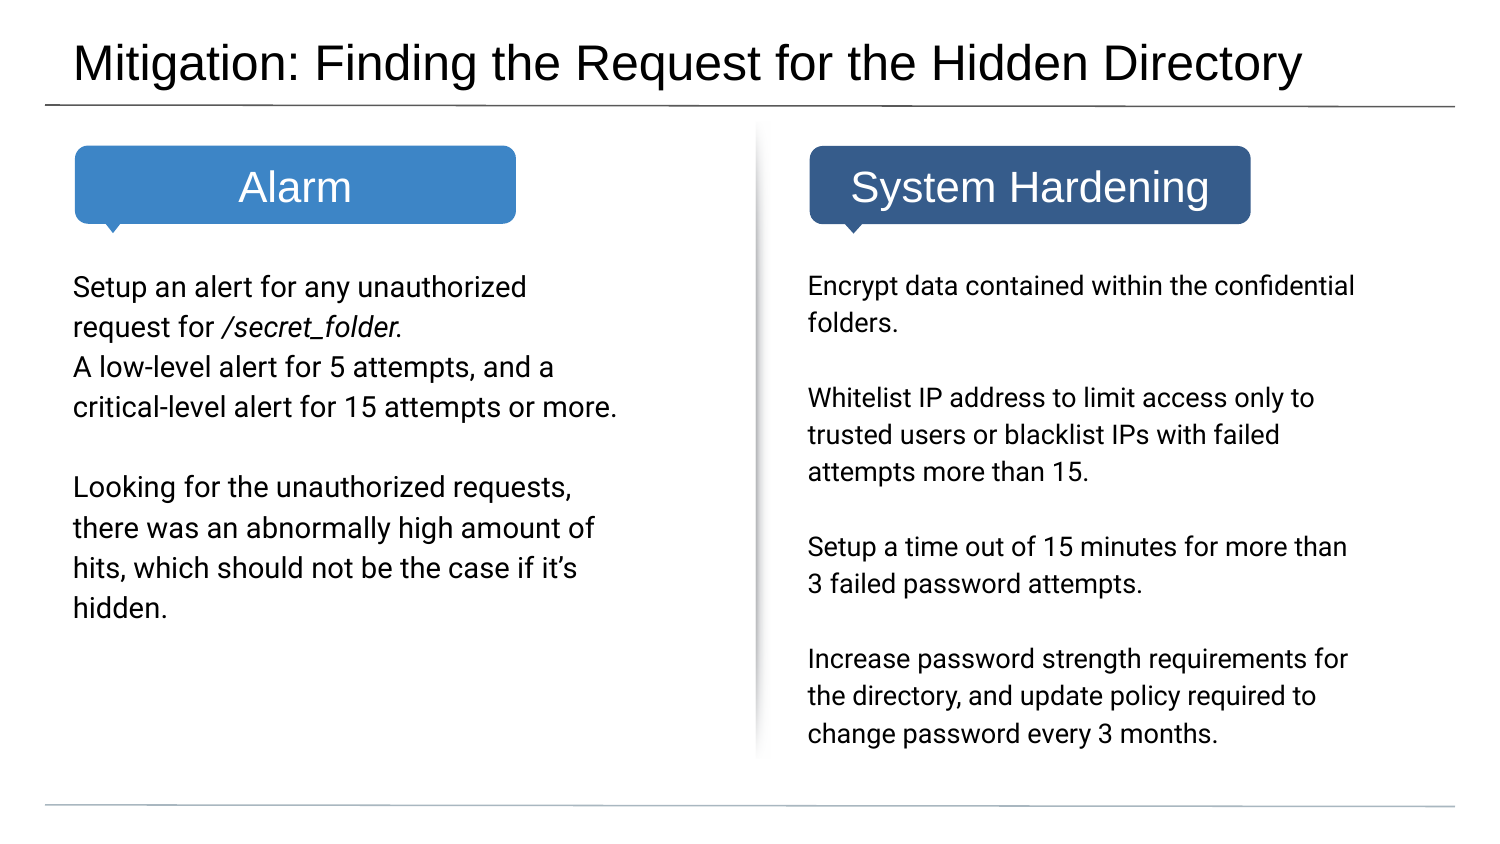

# Mitigation: Finding the Request for the Hidden Directory
Setup an alert for any unauthorized request for /secret_folder.
A low-level alert for 5 attempts, and a critical-level alert for 15 attempts or more.

Looking for the unauthorized requests, there was an abnormally high amount of hits, which should not be the case if it’s hidden.

Encrypt data contained within the confidential folders.
Whitelist IP address to limit access only to trusted users or blacklist IPs with failed attempts more than 15.
Setup a time out of 15 minutes for more than 3 failed password attempts.

Increase password strength requirements for the directory, and update policy required to change password every 3 months.